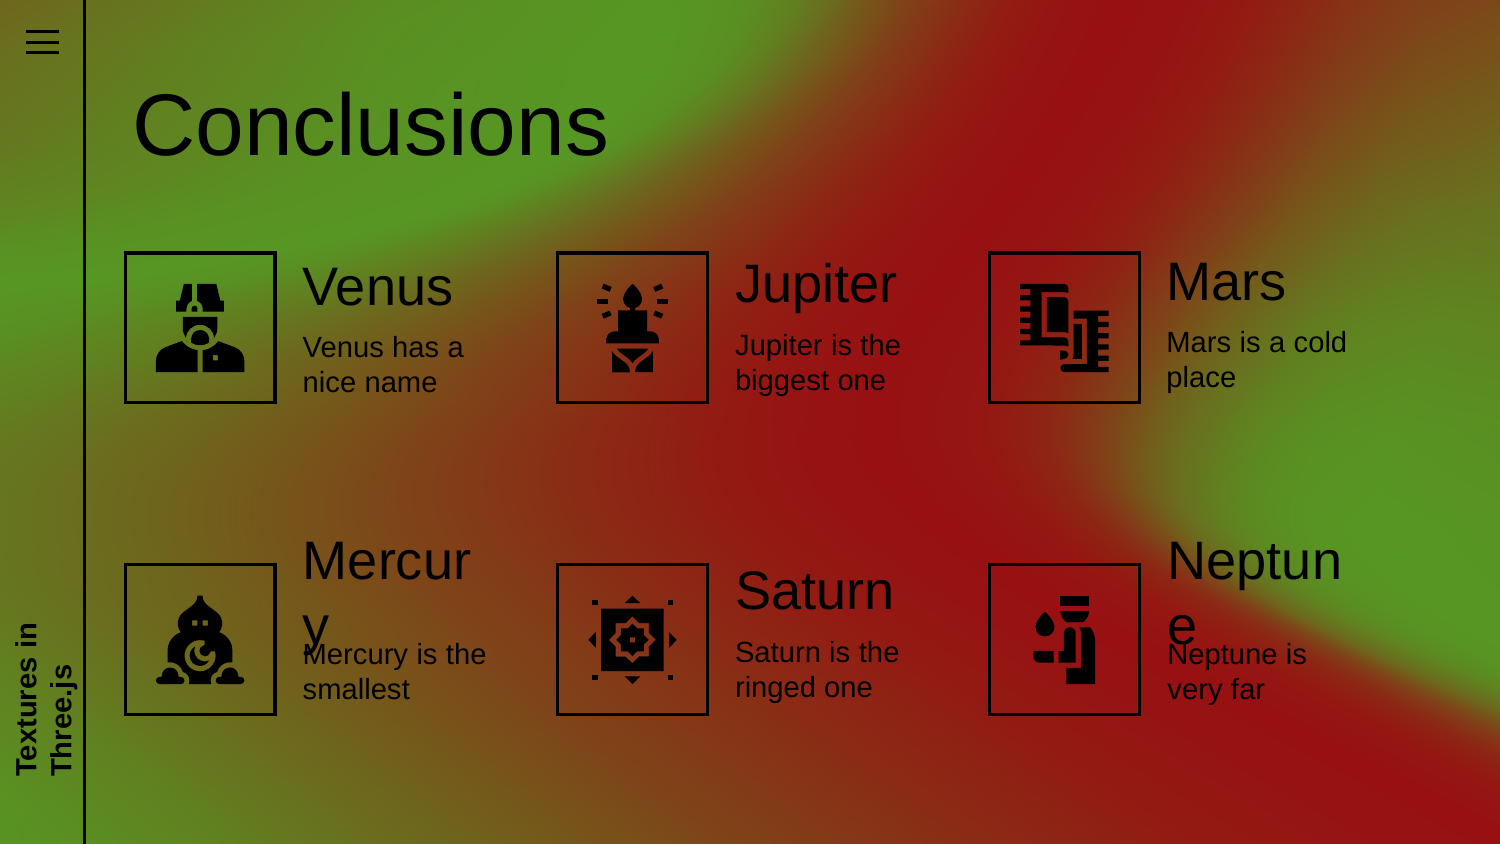

# Conclusions
Venus
Jupiter
Mars

Mars is a cold place
Jupiter is the biggest one
Venus has a nice name
Saturn
Mercury
Neptune

Saturn is the ringed one
Mercury is the smallest
Neptune is very far